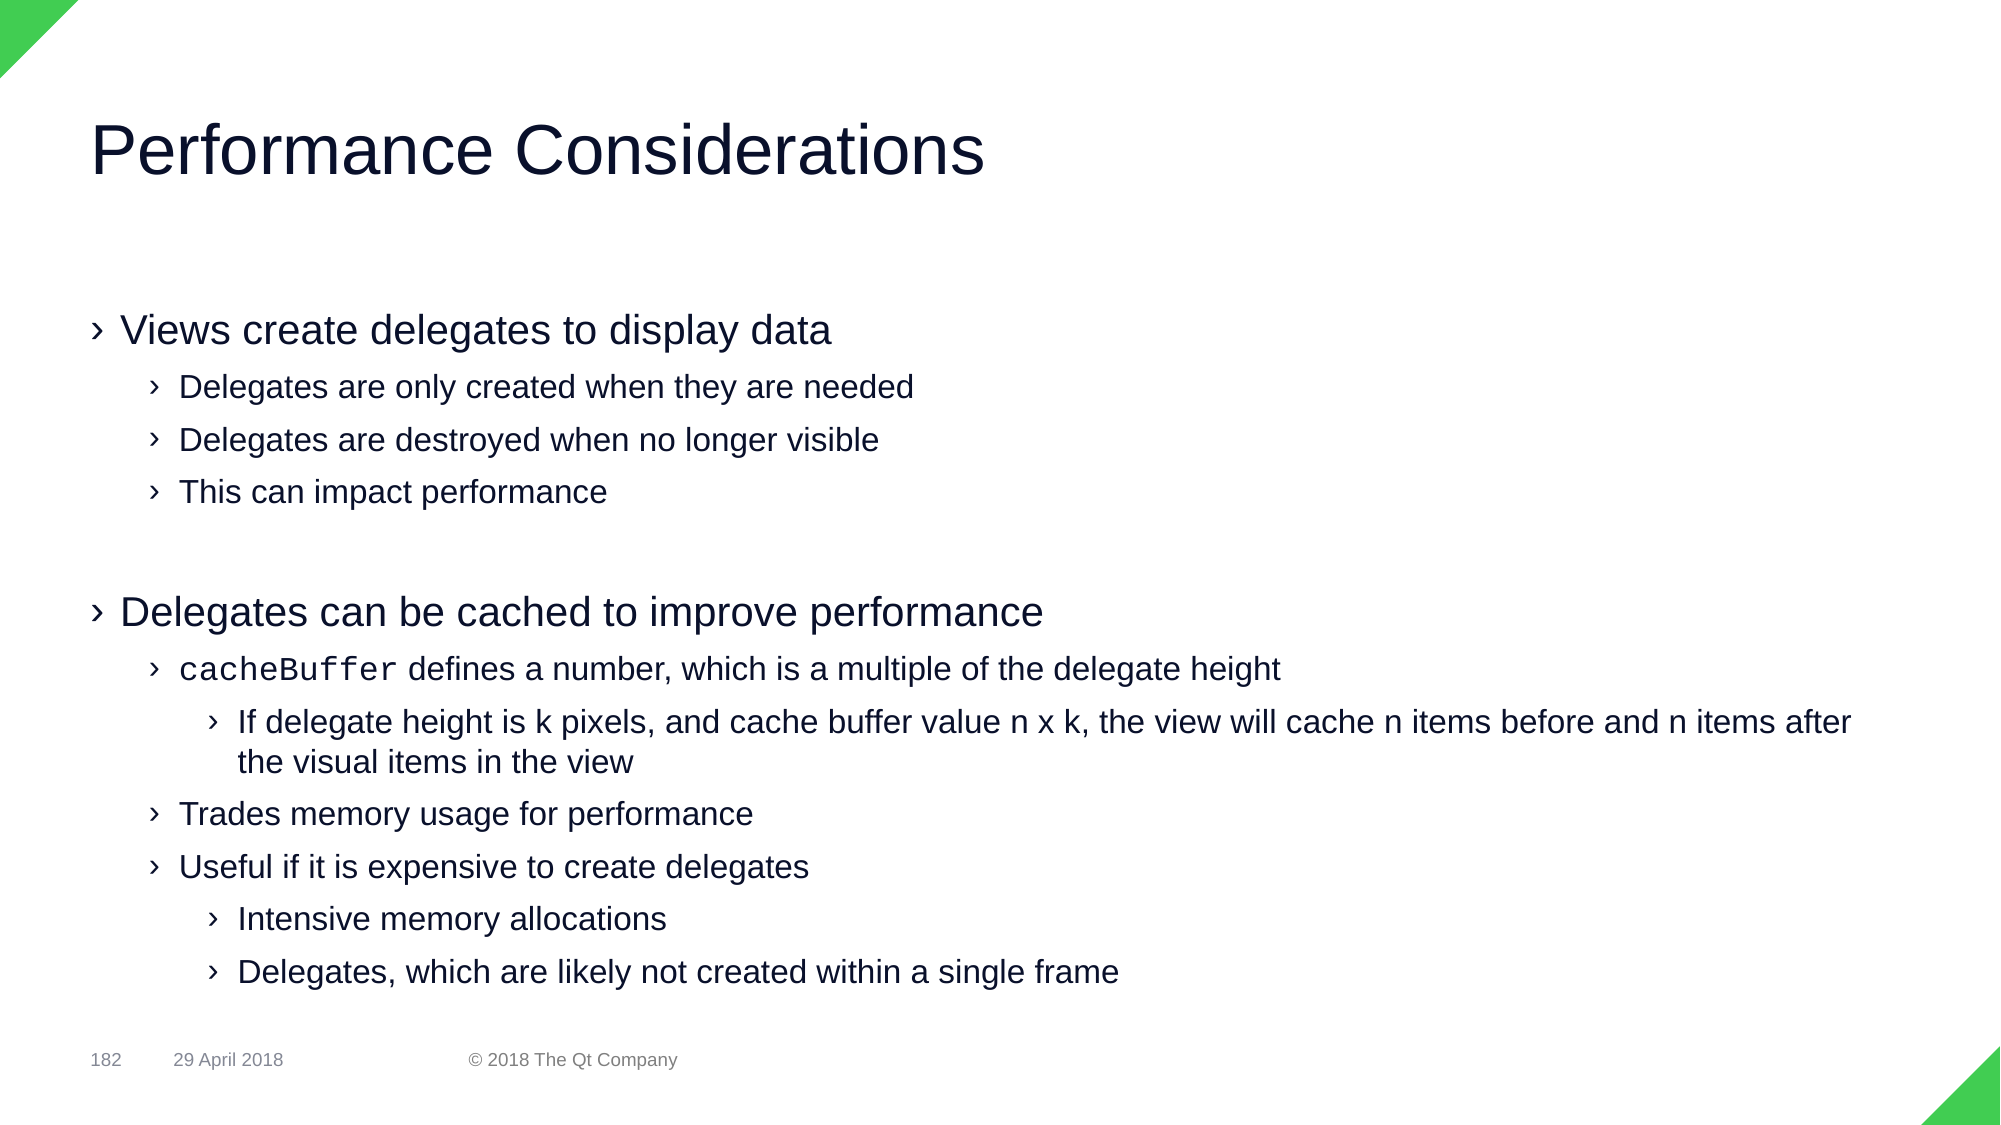

# Performance Considerations
Views create delegates to display data
Delegates are only created when they are needed
Delegates are destroyed when no longer visible
This can impact performance

Delegates can be cached to improve performance
cacheBuffer defines a number, which is a multiple of the delegate height
If delegate height is k pixels, and cache buffer value n x k, the view will cache n items before and n items after the visual items in the view
Trades memory usage for performance
Useful if it is expensive to create delegates
Intensive memory allocations
Delegates, which are likely not created within a single frame
182
© 2018 The Qt Company
29 April 2018